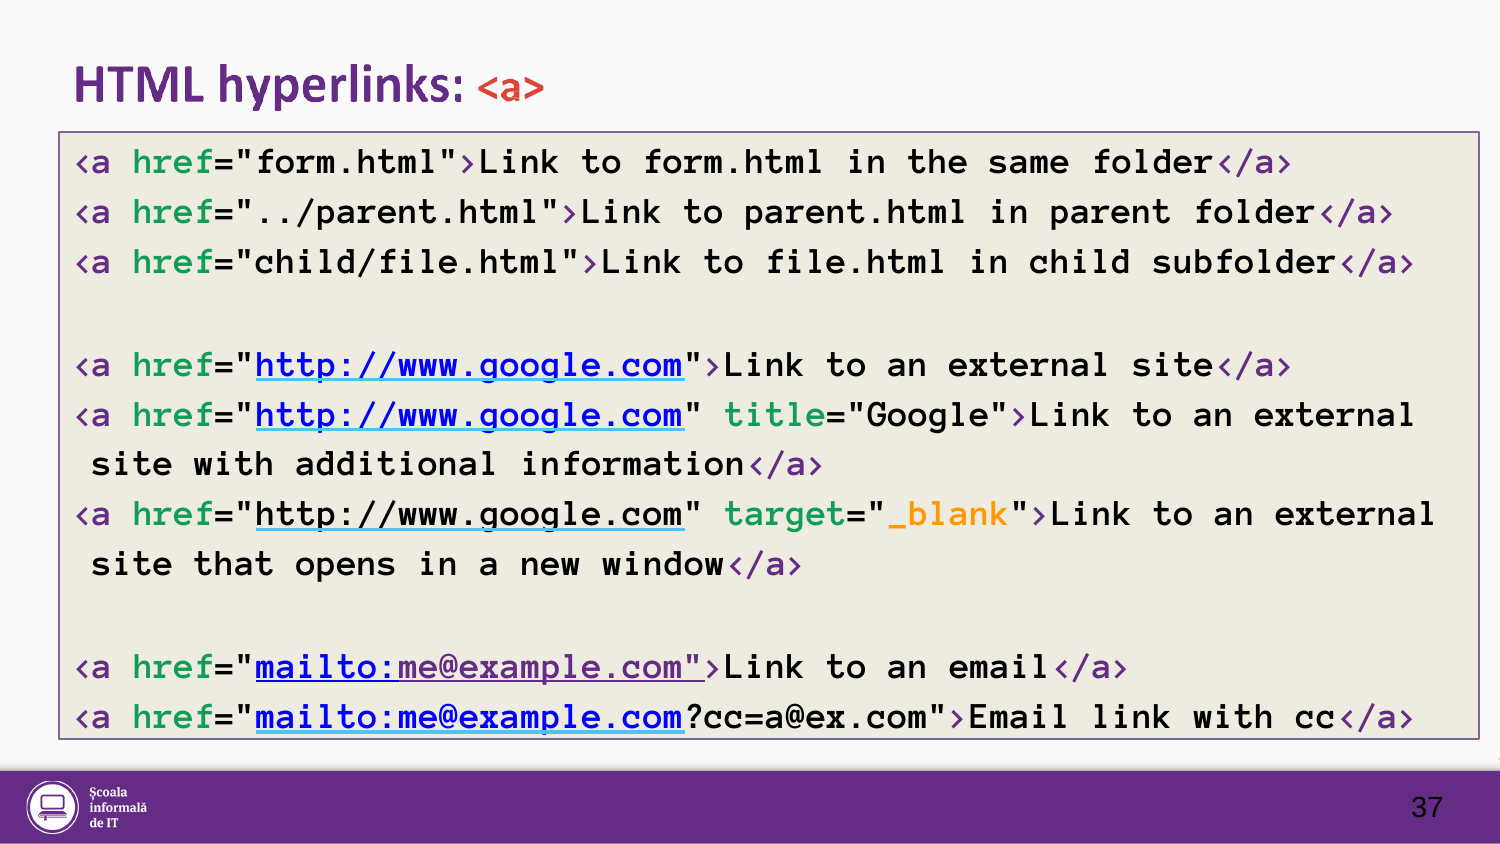

<a href="form.html">Link to form.html in the same folder</a>
<a href="../parent.html">Link to parent.html in parent folder</a>
<a href="child/file.html">Link to file.html in child subfolder</a>

<a href="http://www.google.com">Link to an external site</a>
<a href="http://www.google.com" title="Google">Link to an external  site with additional information</a>
<a href="http://www.google.com" target="_blank">Link to an external  site that opens in a new window</a>

<a href="mailto:me@example.com">Link to an email</a>
<a href="mailto:me@example.com?cc=a@ex.com">Email link with cc</a>

37